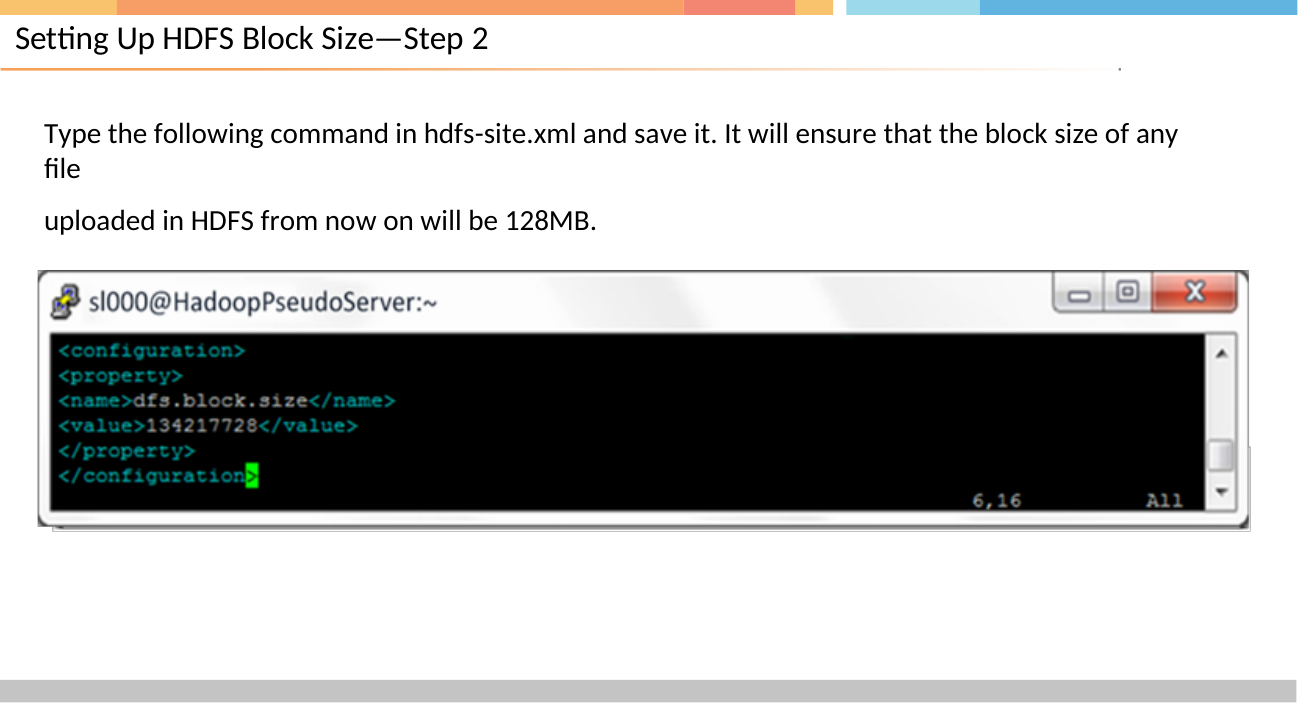

# Setting Up HDFS Block Size—Step 2

Type the following command in hdfs-site.xml and save it. It will ensure that the block size of any file
uploaded in HDFS from now on will be 128MB.